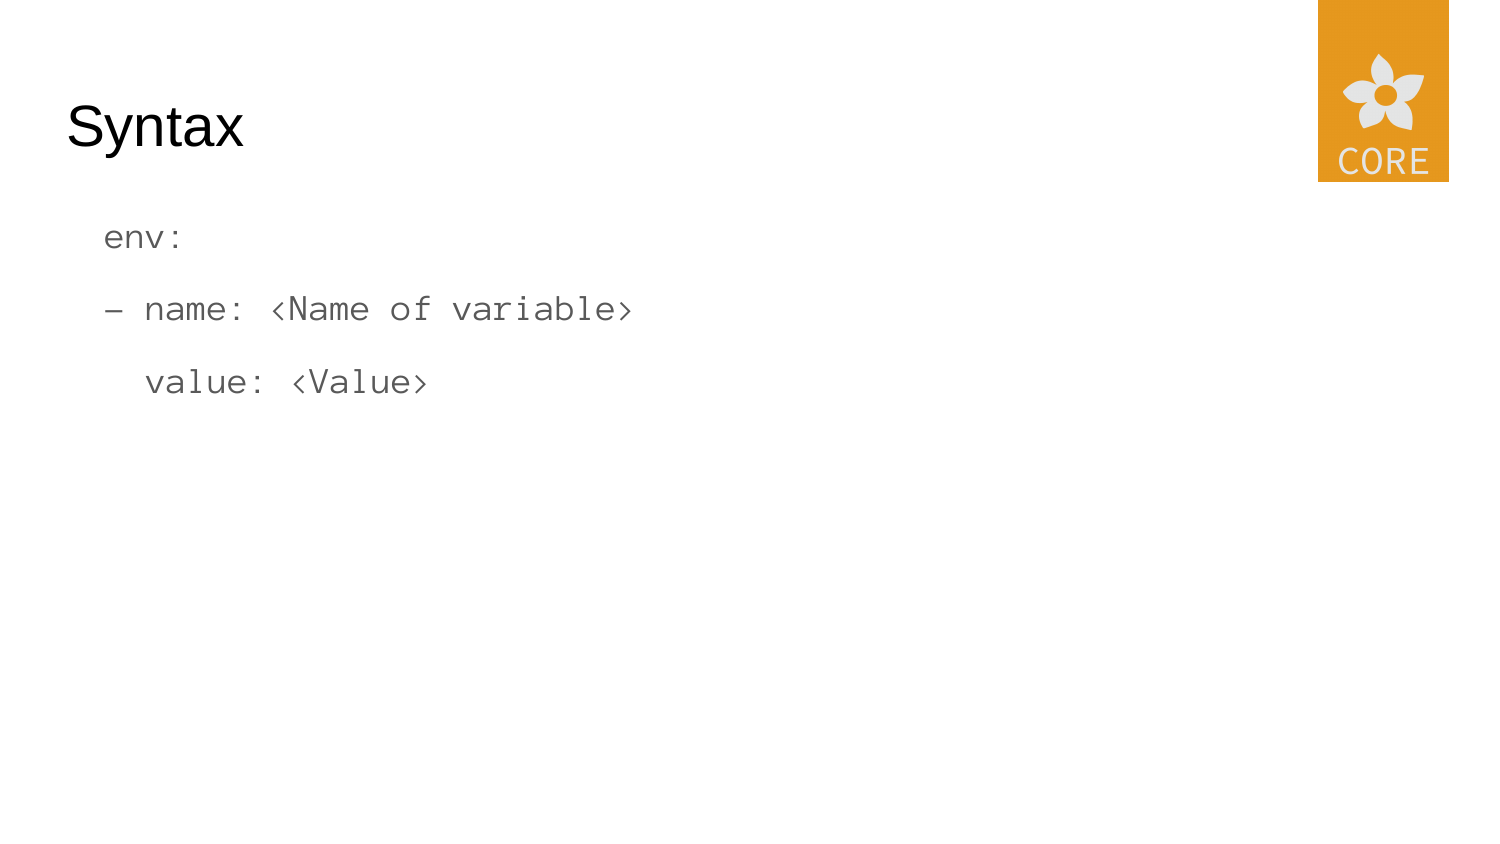

# Syntax
 env:
 - name: <Name of variable>
   value: <Value>